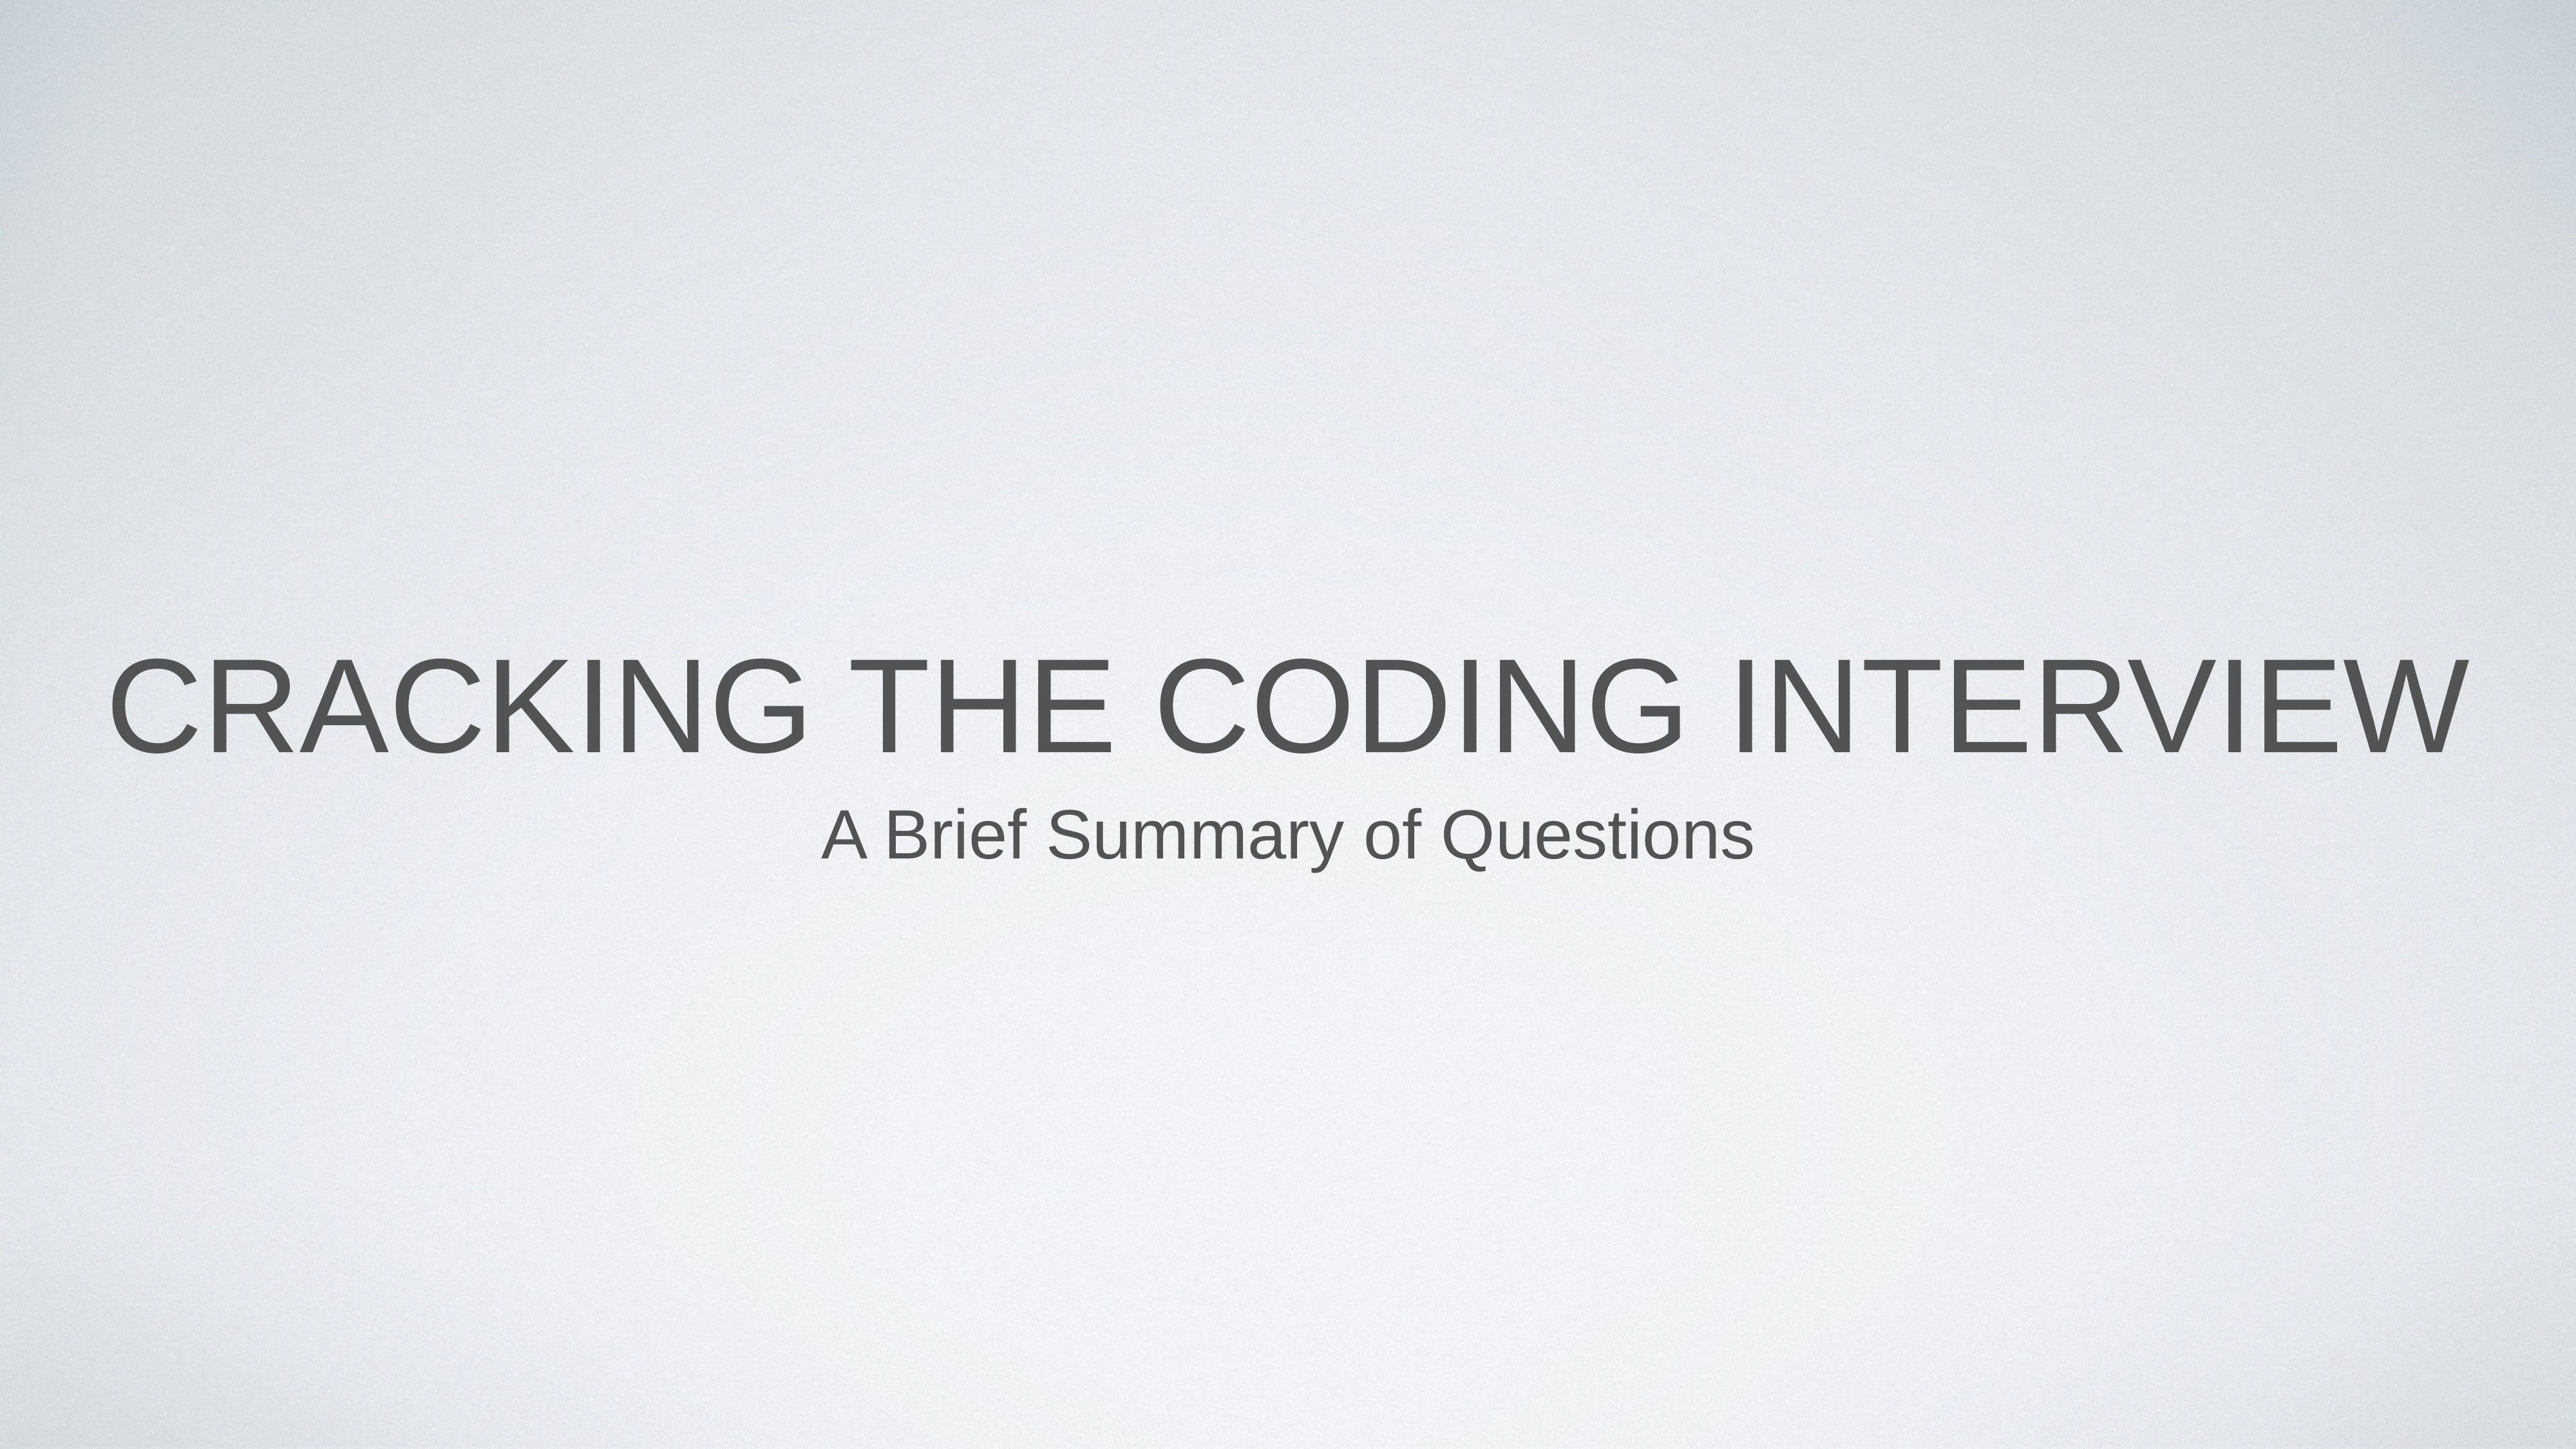

# CraCKING THE CODING INTERVIEW
A Brief Summary of Questions